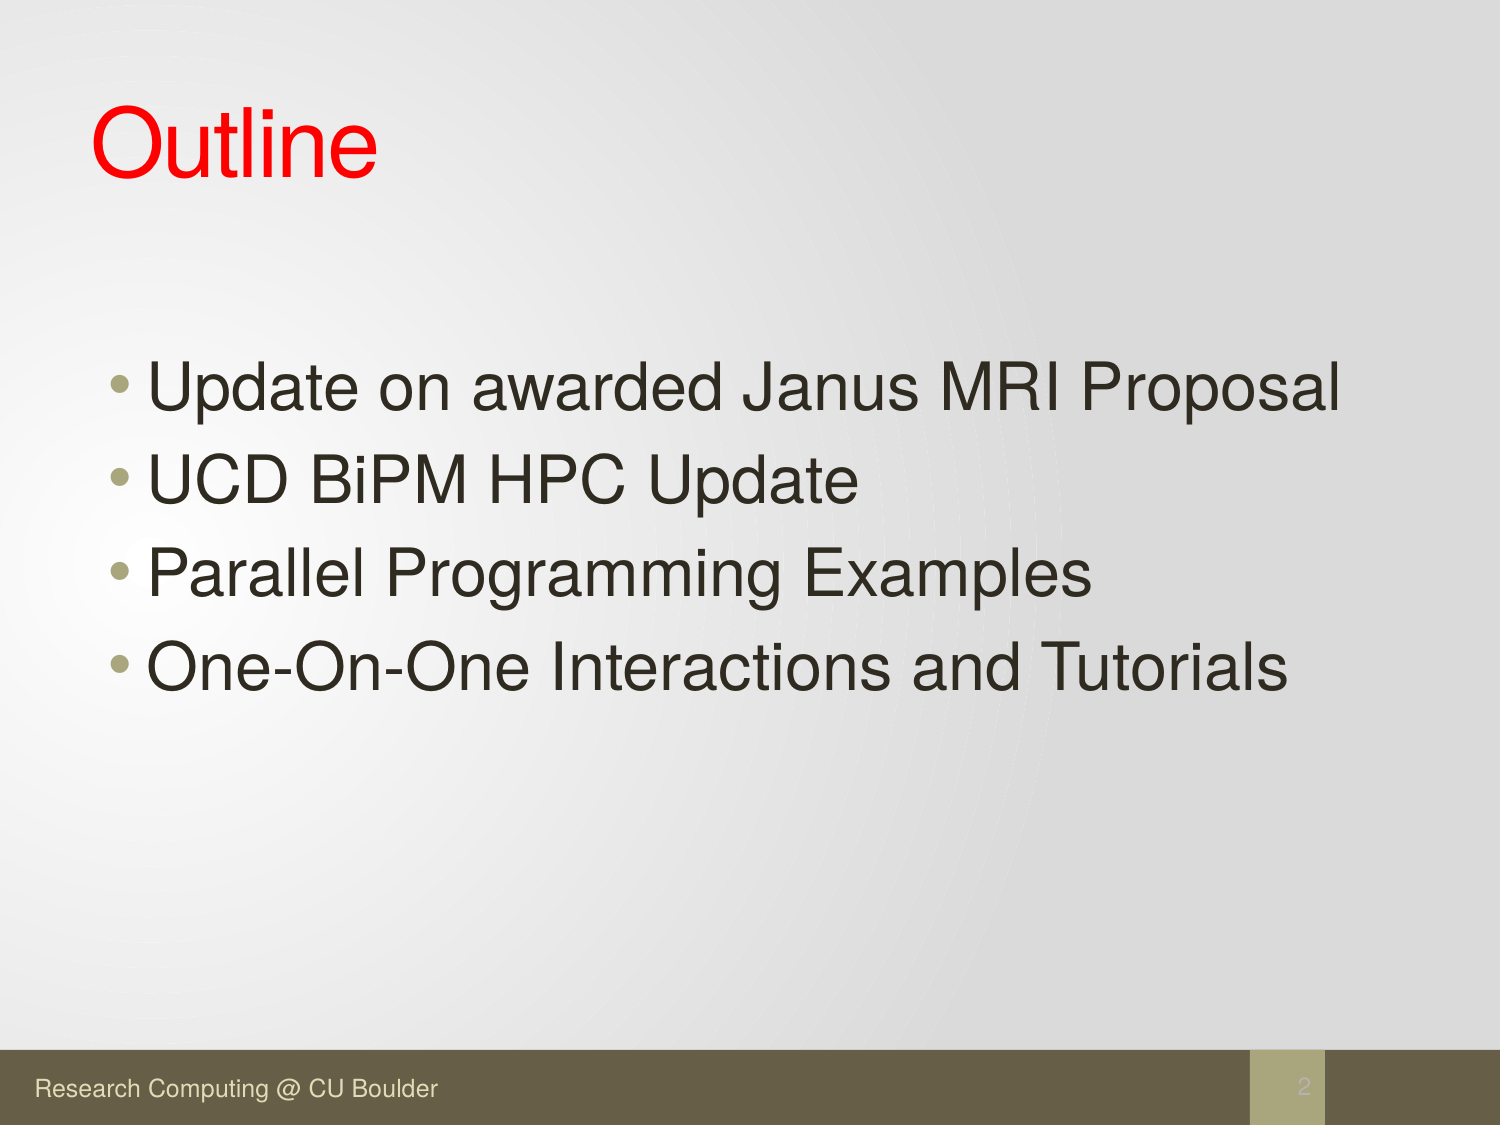

# Outline

Update on awarded Janus MRI Proposal
UCD BiPM HPC Update
Parallel Programming Examples
One-On-One Interactions and Tutorials
2